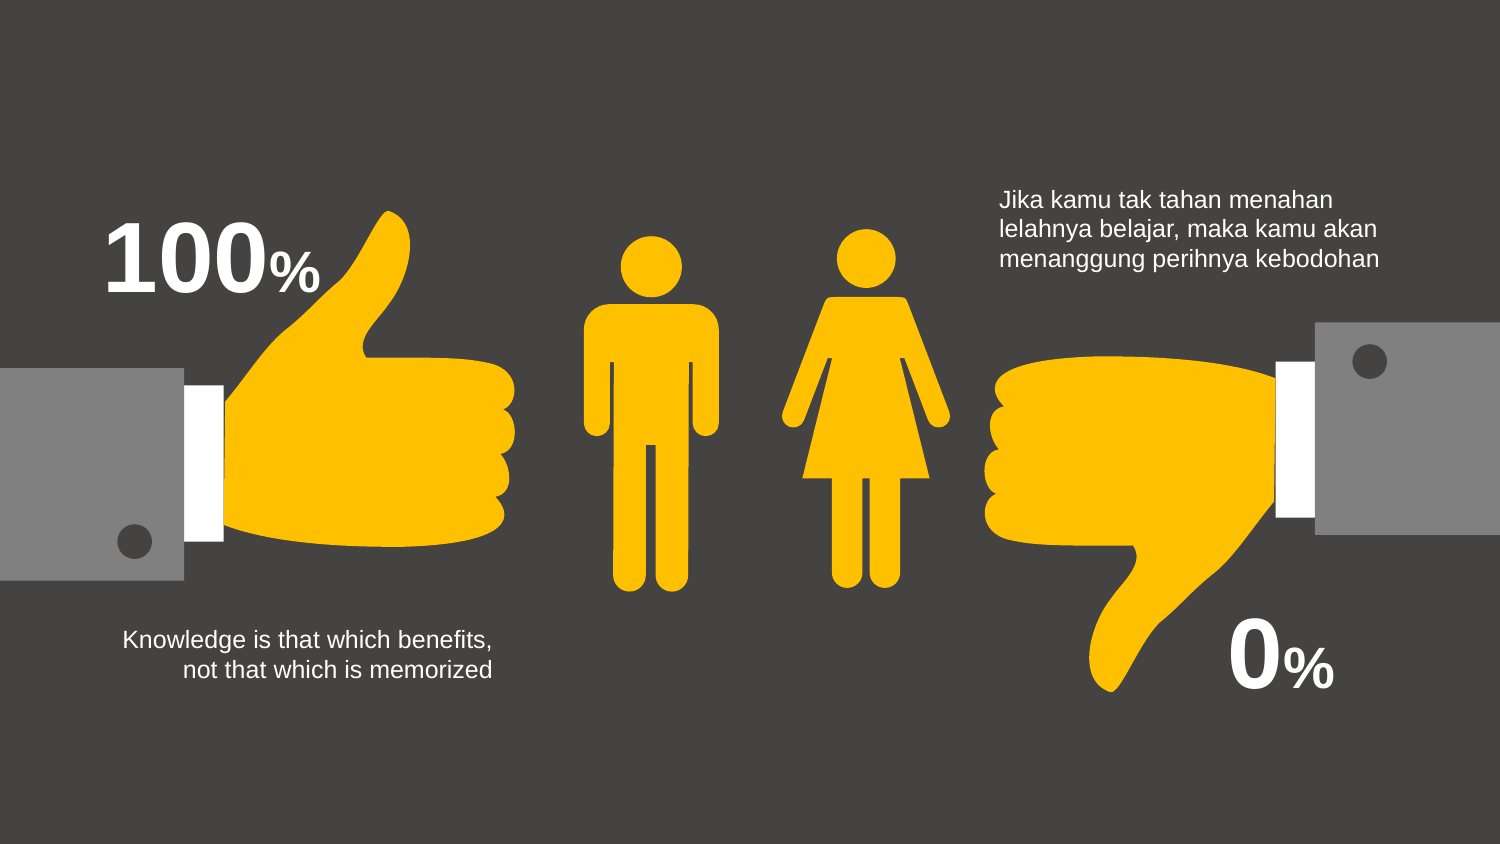

Jika kamu tak tahan menahan lelahnya belajar, maka kamu akan menanggung perihnya kebodohan
100%

0%
Knowledge is that which benefits, not that which is memorized